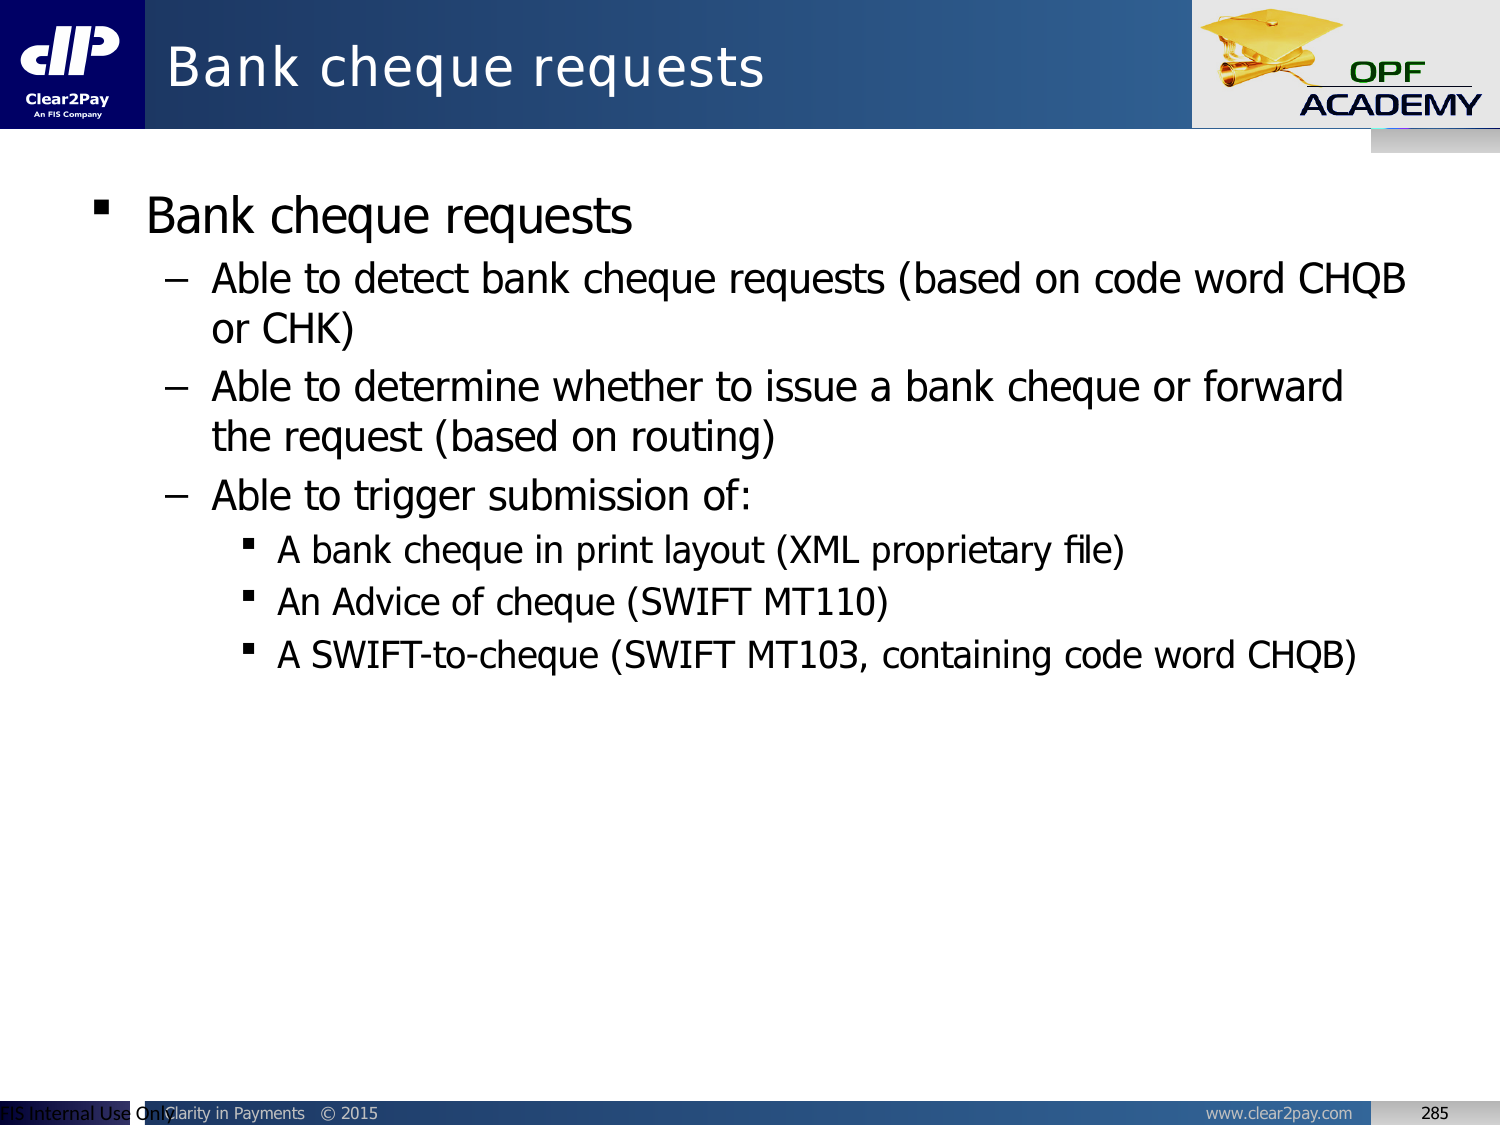

# Bank cheque requests
Bank cheque requests
Able to detect bank cheque requests (based on code word CHQB or CHK)
Able to determine whether to issue a bank cheque or forward the request (based on routing)
Able to trigger submission of:
A bank cheque in print layout (XML proprietary file)
An Advice of cheque (SWIFT MT110)
A SWIFT-to-cheque (SWIFT MT103, containing code word CHQB)